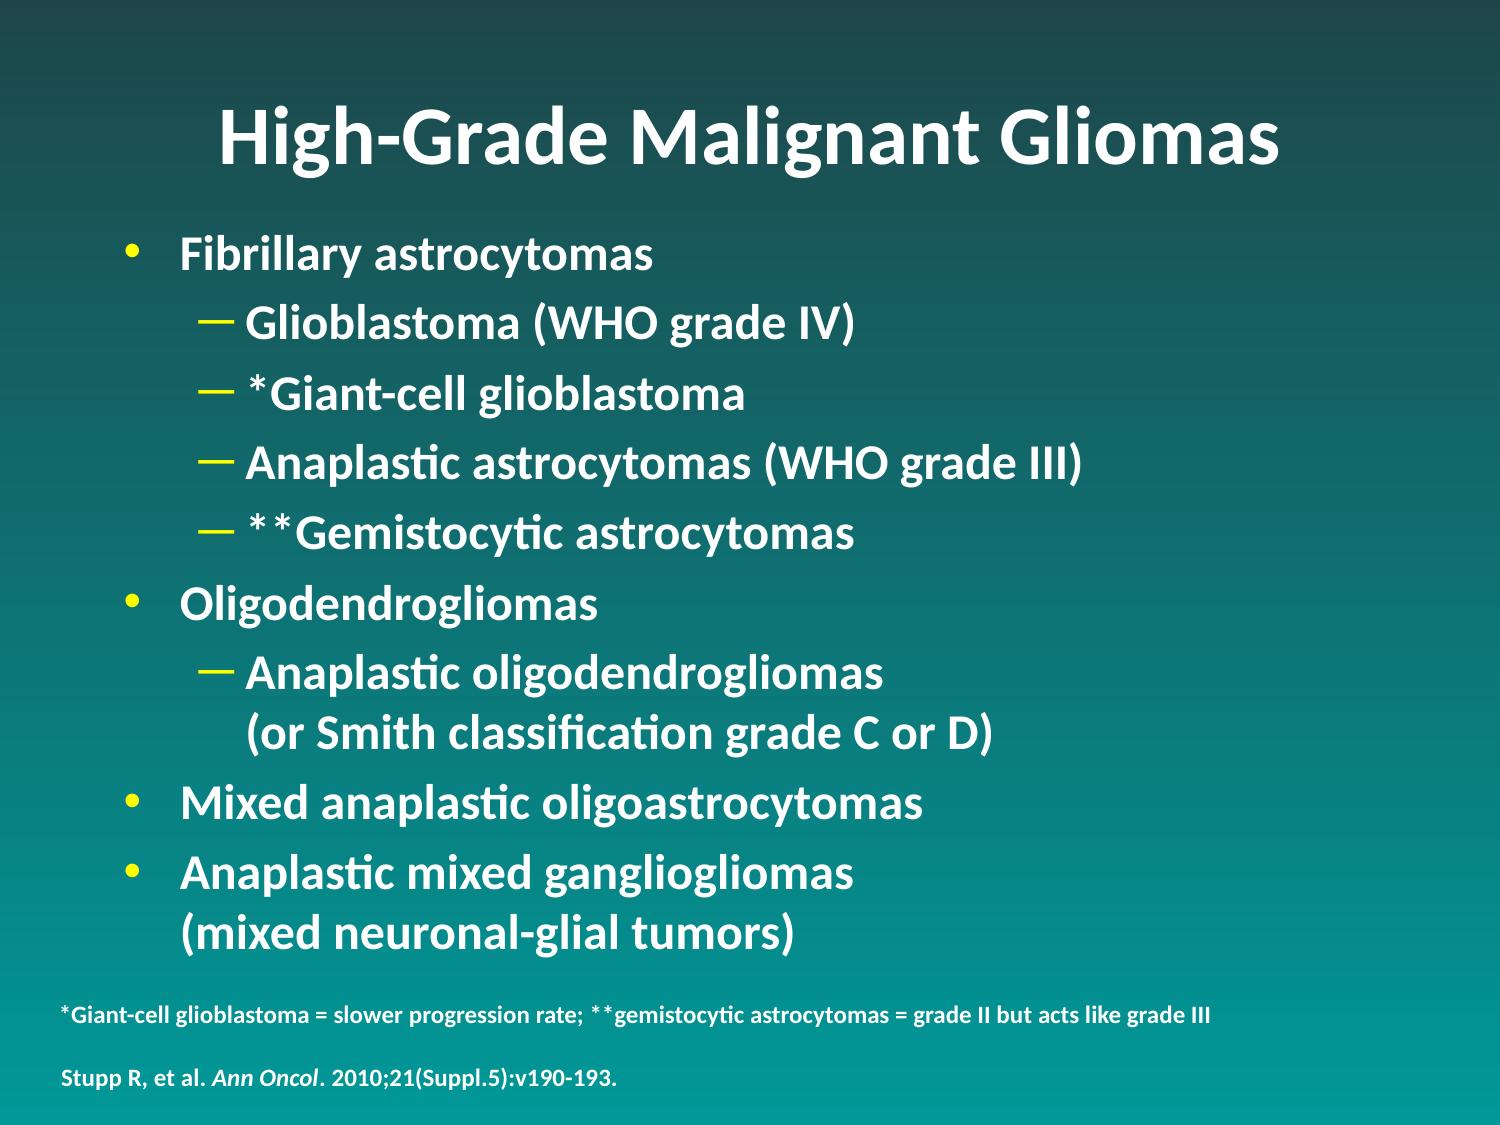

# High-Grade Malignant Gliomas
Fibrillary astrocytomas
Glioblastoma (WHO grade IV)
*Giant-cell glioblastoma
Anaplastic astrocytomas (WHO grade III)
**Gemistocytic astrocytomas
Oligodendrogliomas
Anaplastic oligodendrogliomas
(or Smith classification grade C or D)
Mixed anaplastic oligoastrocytomas
Anaplastic mixed gangliogliomas
(mixed neuronal-glial tumors)
*Giant-cell glioblastoma = slower progression rate; **gemistocytic astrocytomas = grade II but acts like grade III
 Stupp R, et al. Ann Oncol. 2010;21(Suppl.5):v190-193.